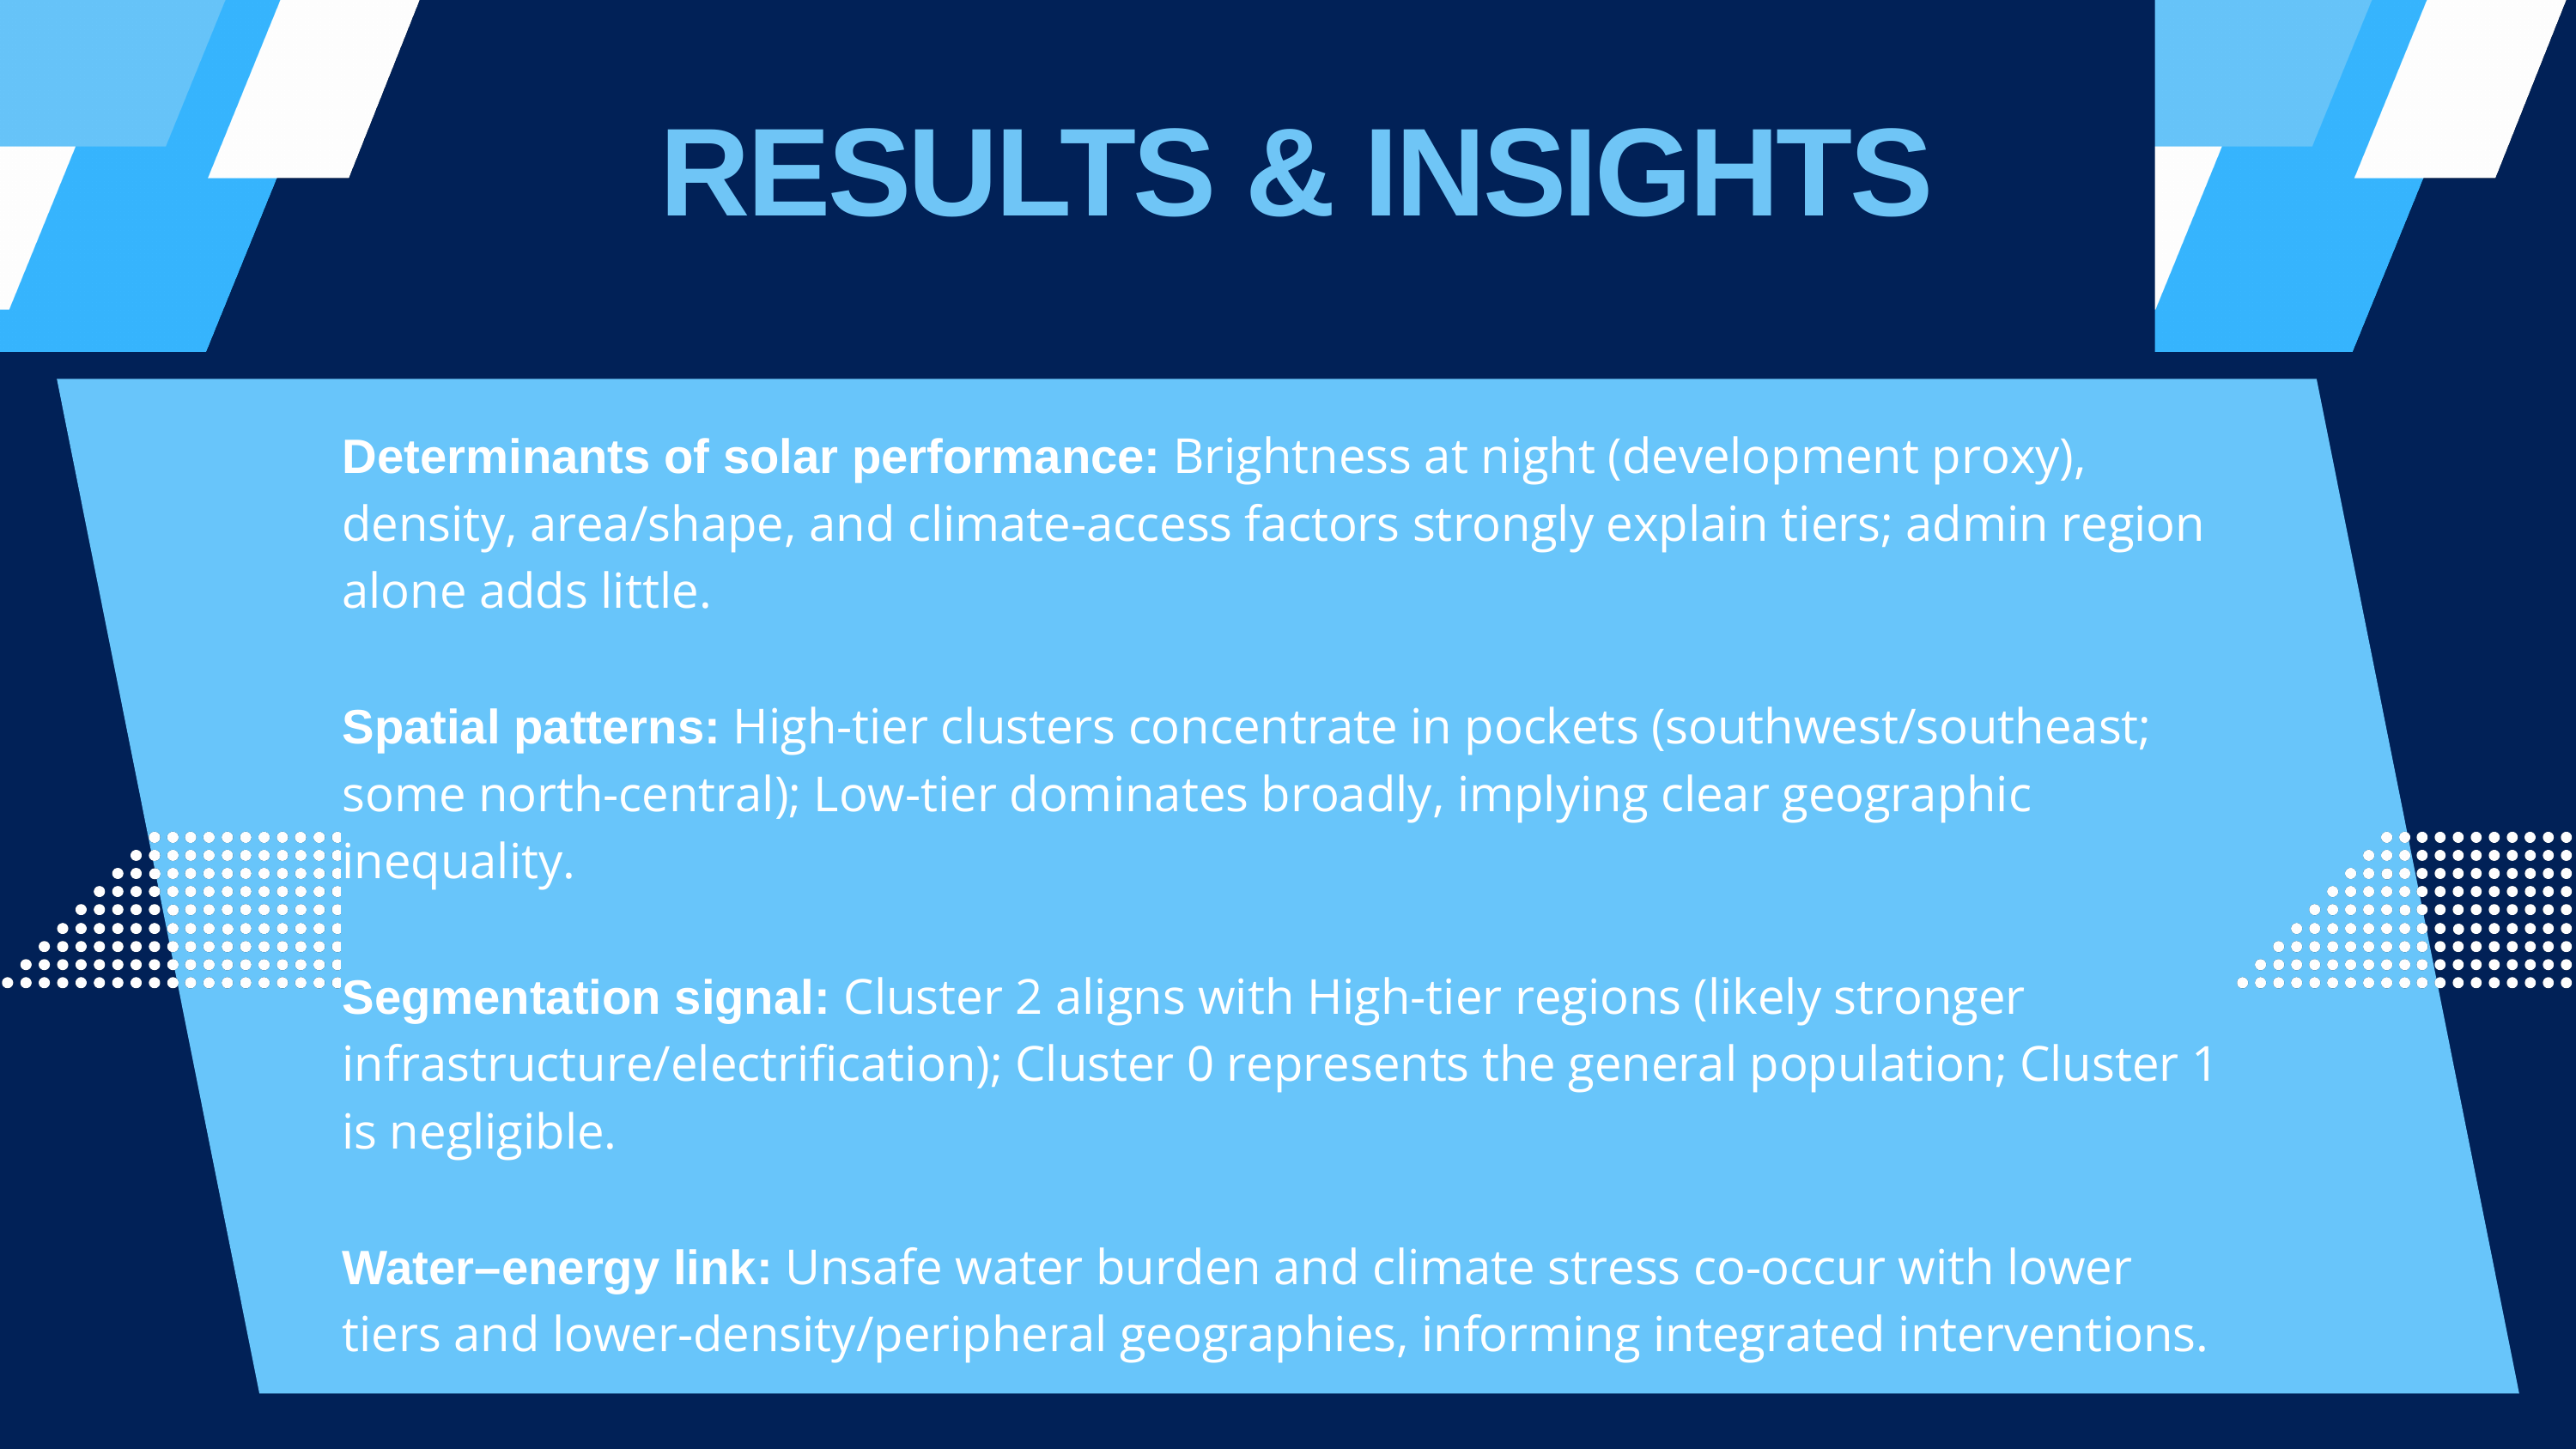

RESULTS & INSIGHTS

Determinants of solar performance: Brightness at night (development proxy), density, area/shape, and climate-access factors strongly explain tiers; admin region alone adds little.

Spatial patterns: High-tier clusters concentrate in pockets (southwest/southeast; some north-central); Low-tier dominates broadly, implying clear geographic inequality.

Segmentation signal: Cluster 2 aligns with High-tier regions (likely stronger infrastructure/electrification); Cluster 0 represents the general population; Cluster 1 is negligible.

Water–energy link: Unsafe water burden and climate stress co-occur with lower tiers and lower-density/peripheral geographies, informing integrated interventions.